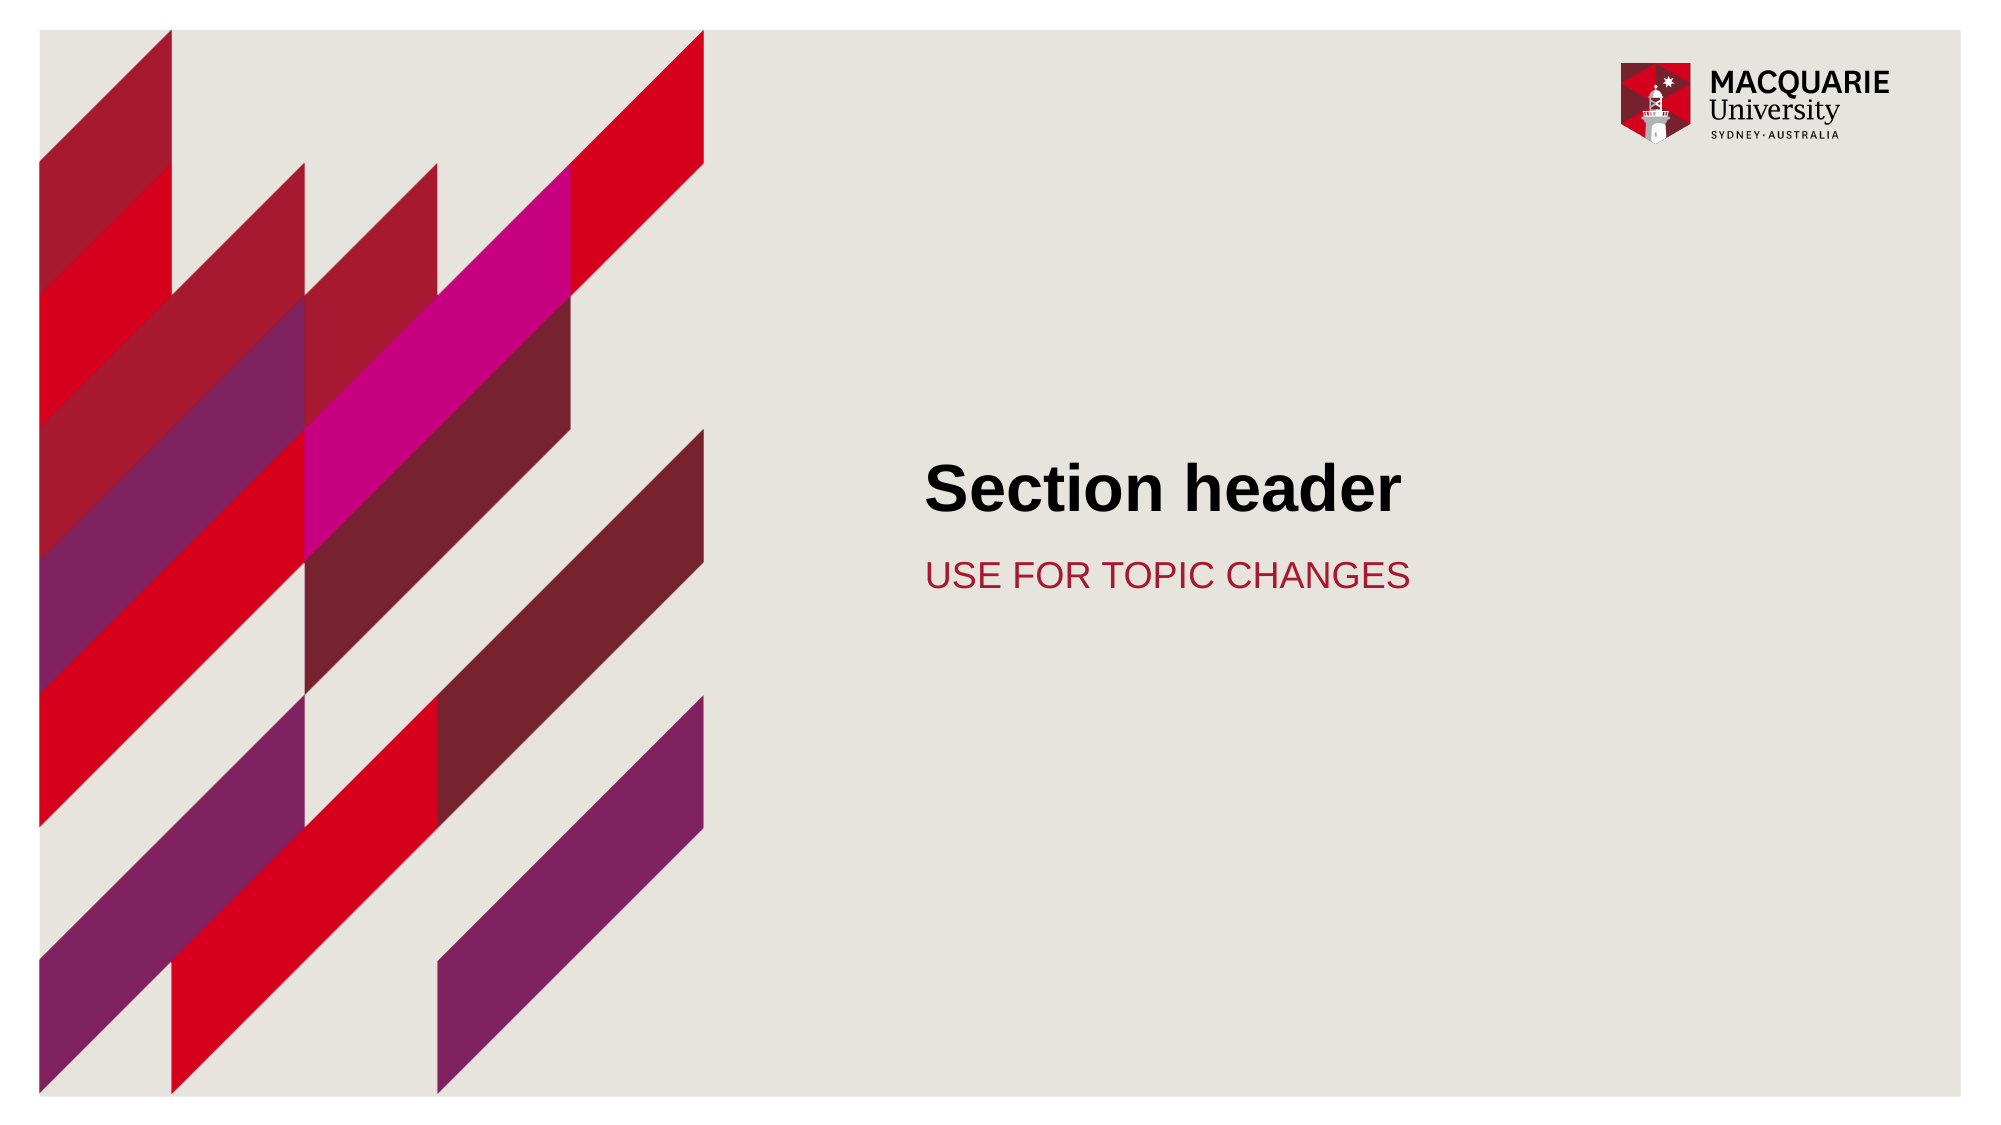

# Section header
USE FOR TOPIC CHANGES